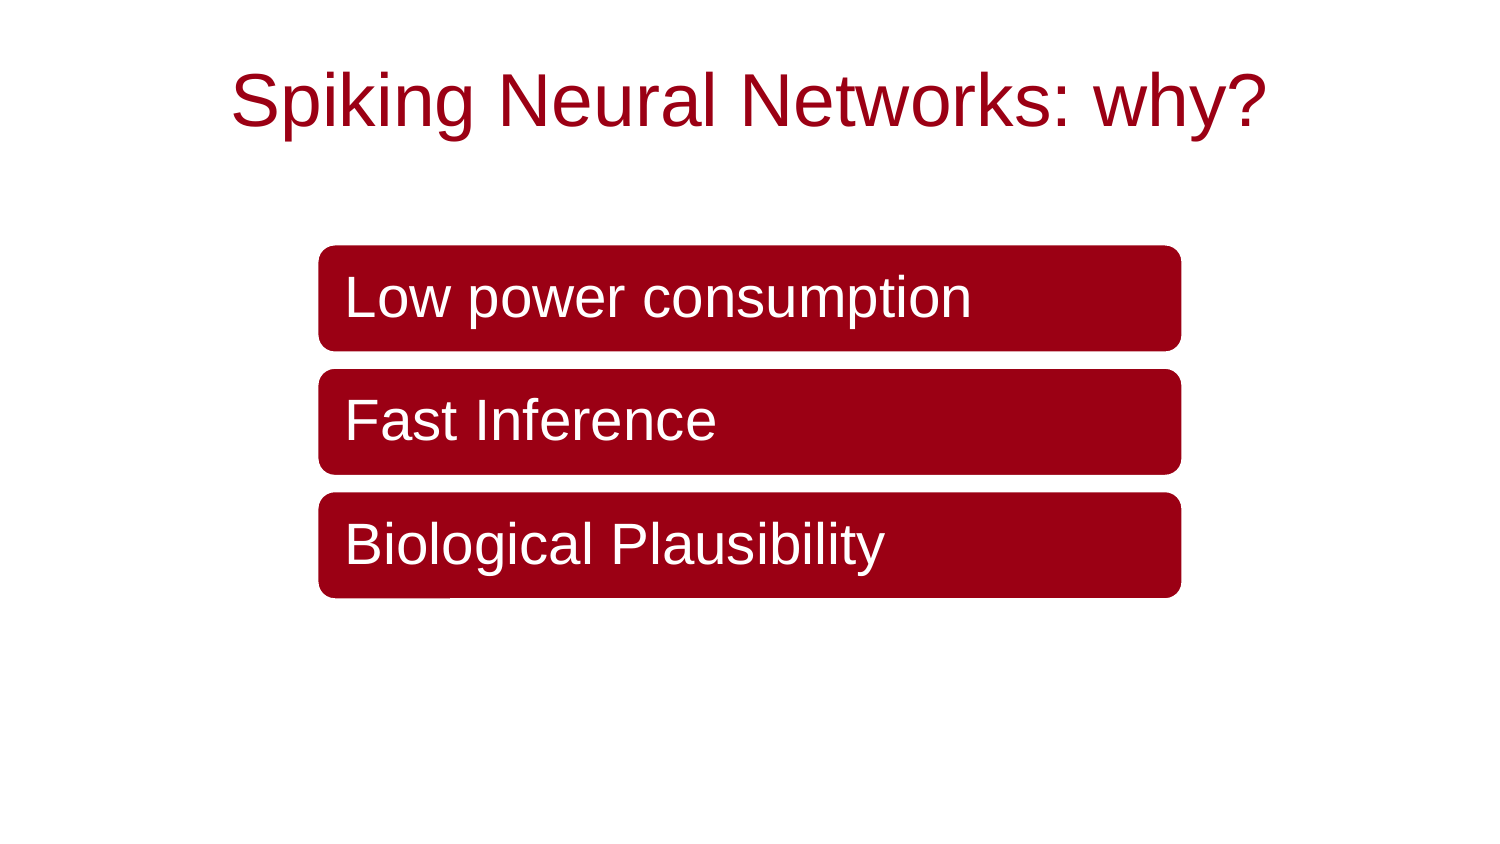

# Spiking Neural Networks: why?
Low power consumption
Fast Inference
Biological Plausibility